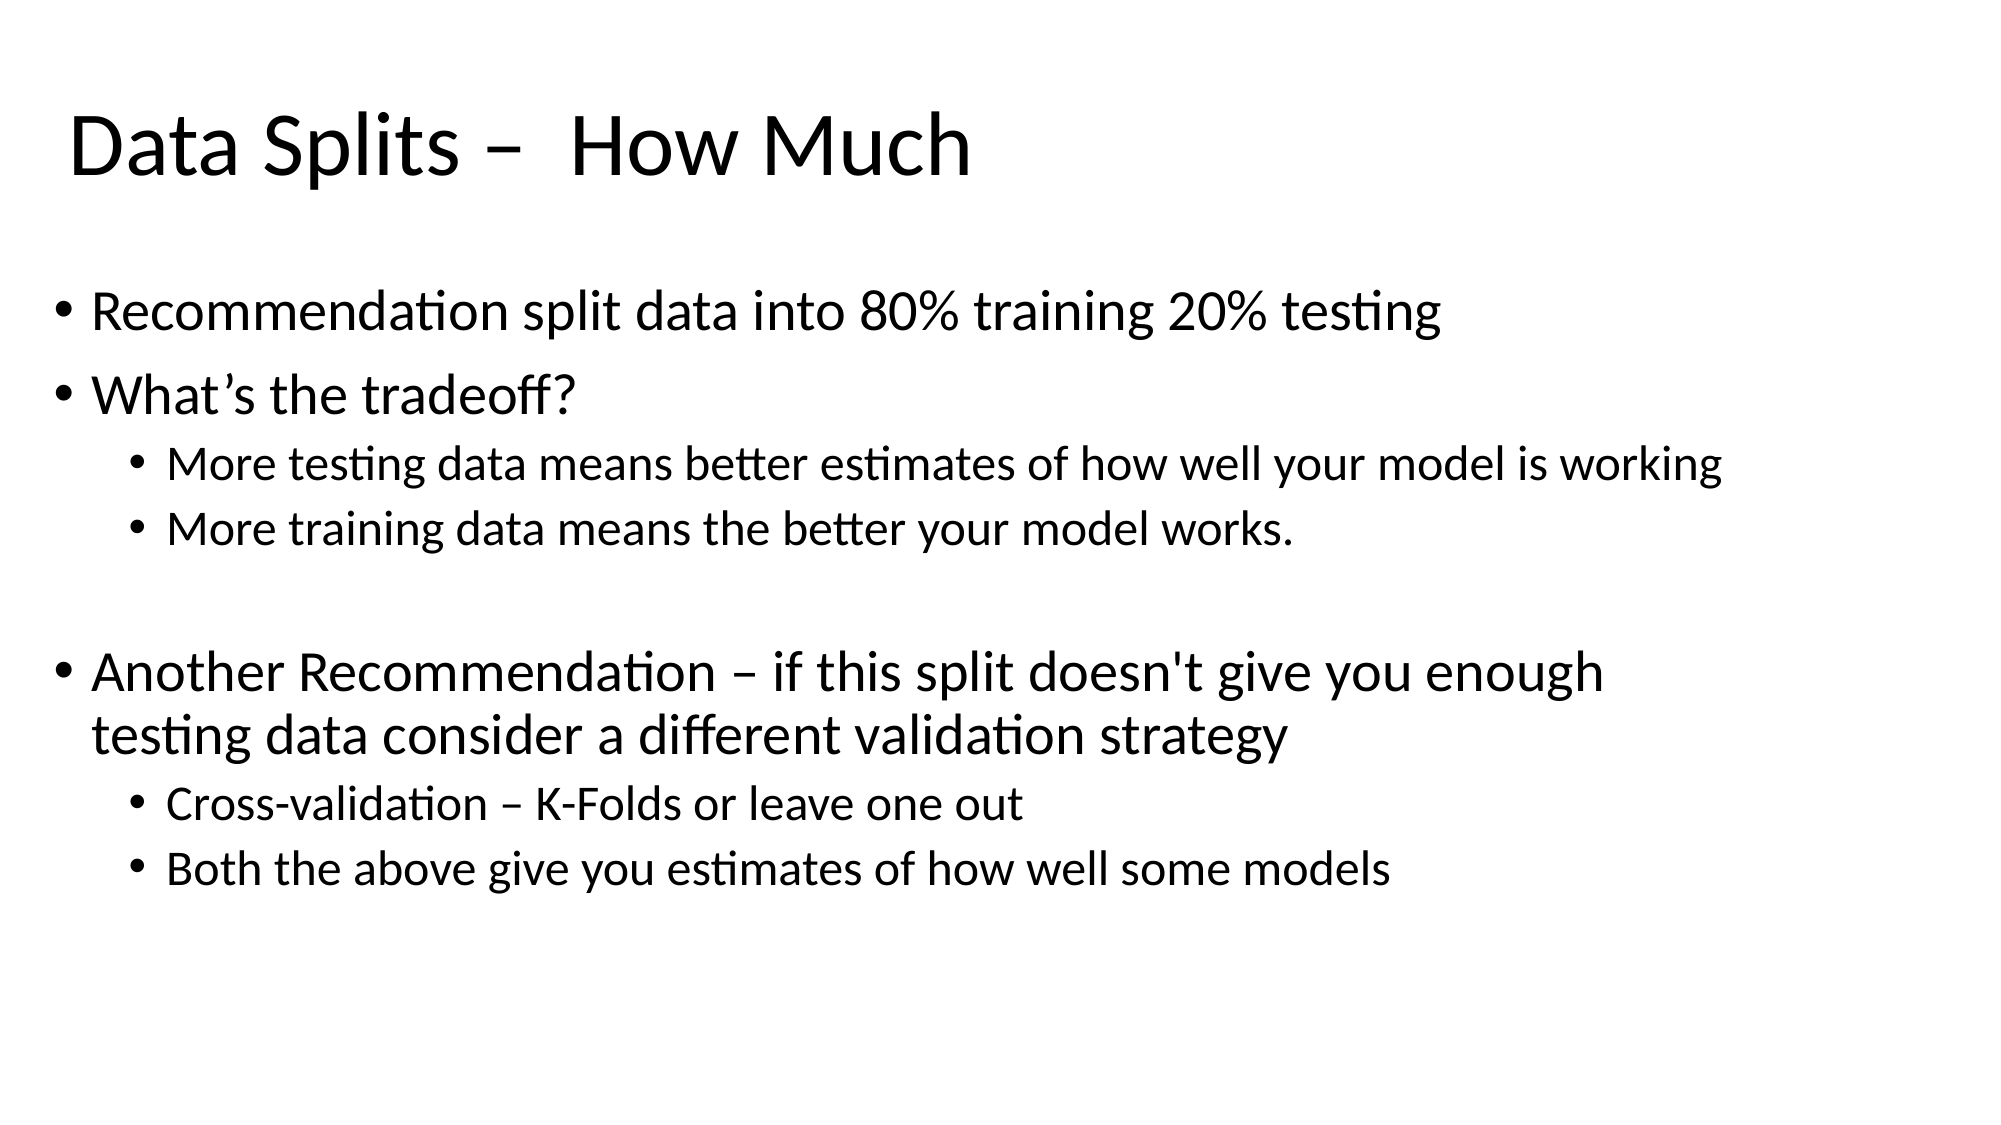

# Data Splits –  How Much
Recommendation split data into 80% training 20% testing
What’s the tradeoff?
More testing data means better estimates of how well your model is working
More training data means the better your model works.

Another Recommendation – if this split doesn't give you enough testing data consider a different validation strategy
Cross-validation – K-Folds or leave one out
Both the above give you estimates of how well some models